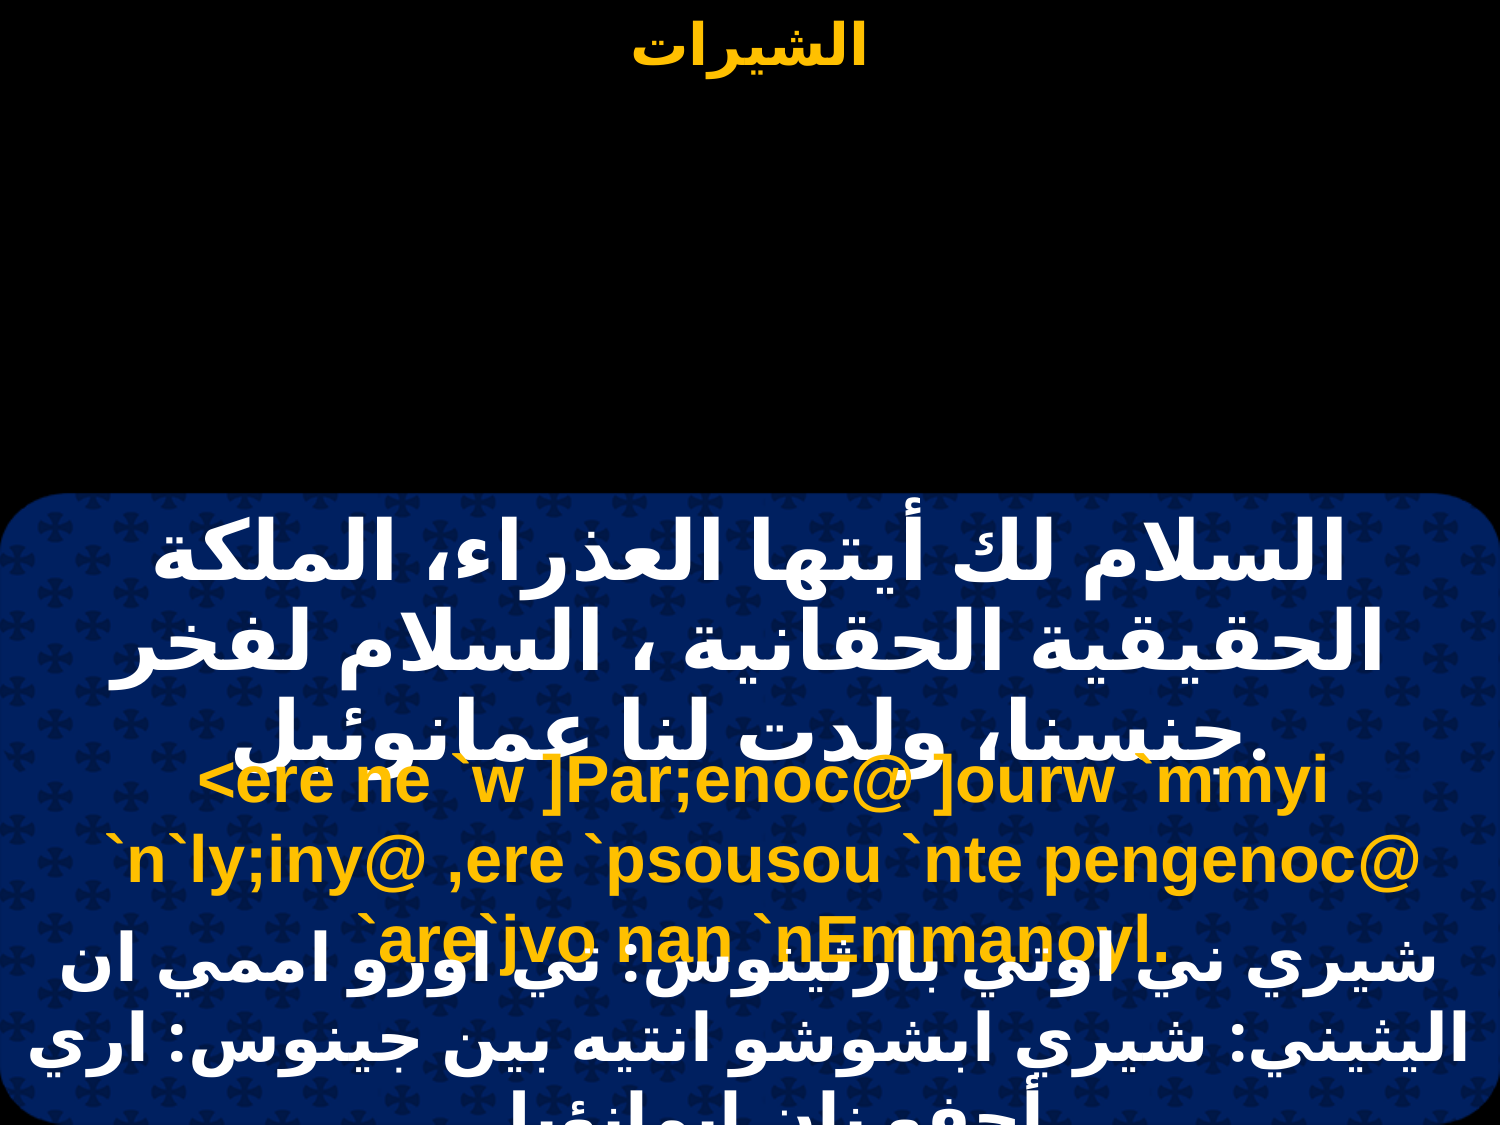

السلام لك أيتها العذراء، الملكة الحقيقية الحقانية ، السلام لفخر جنسنا، ولدت لنا عمانوئيل.

<ere ne `w ]Par;enoc@ ]ourw `mmyi `n`ly;iny@ ,ere `psousou `nte pengenoc@ `are`jvo nan `nEmmanoyl.

شيري ني اوتي بارثينوس: تي اورو اممي ان اليثيني: شيري ابشوشو انتيه بين جينوس: اري أجفو نان ايمانؤيل.